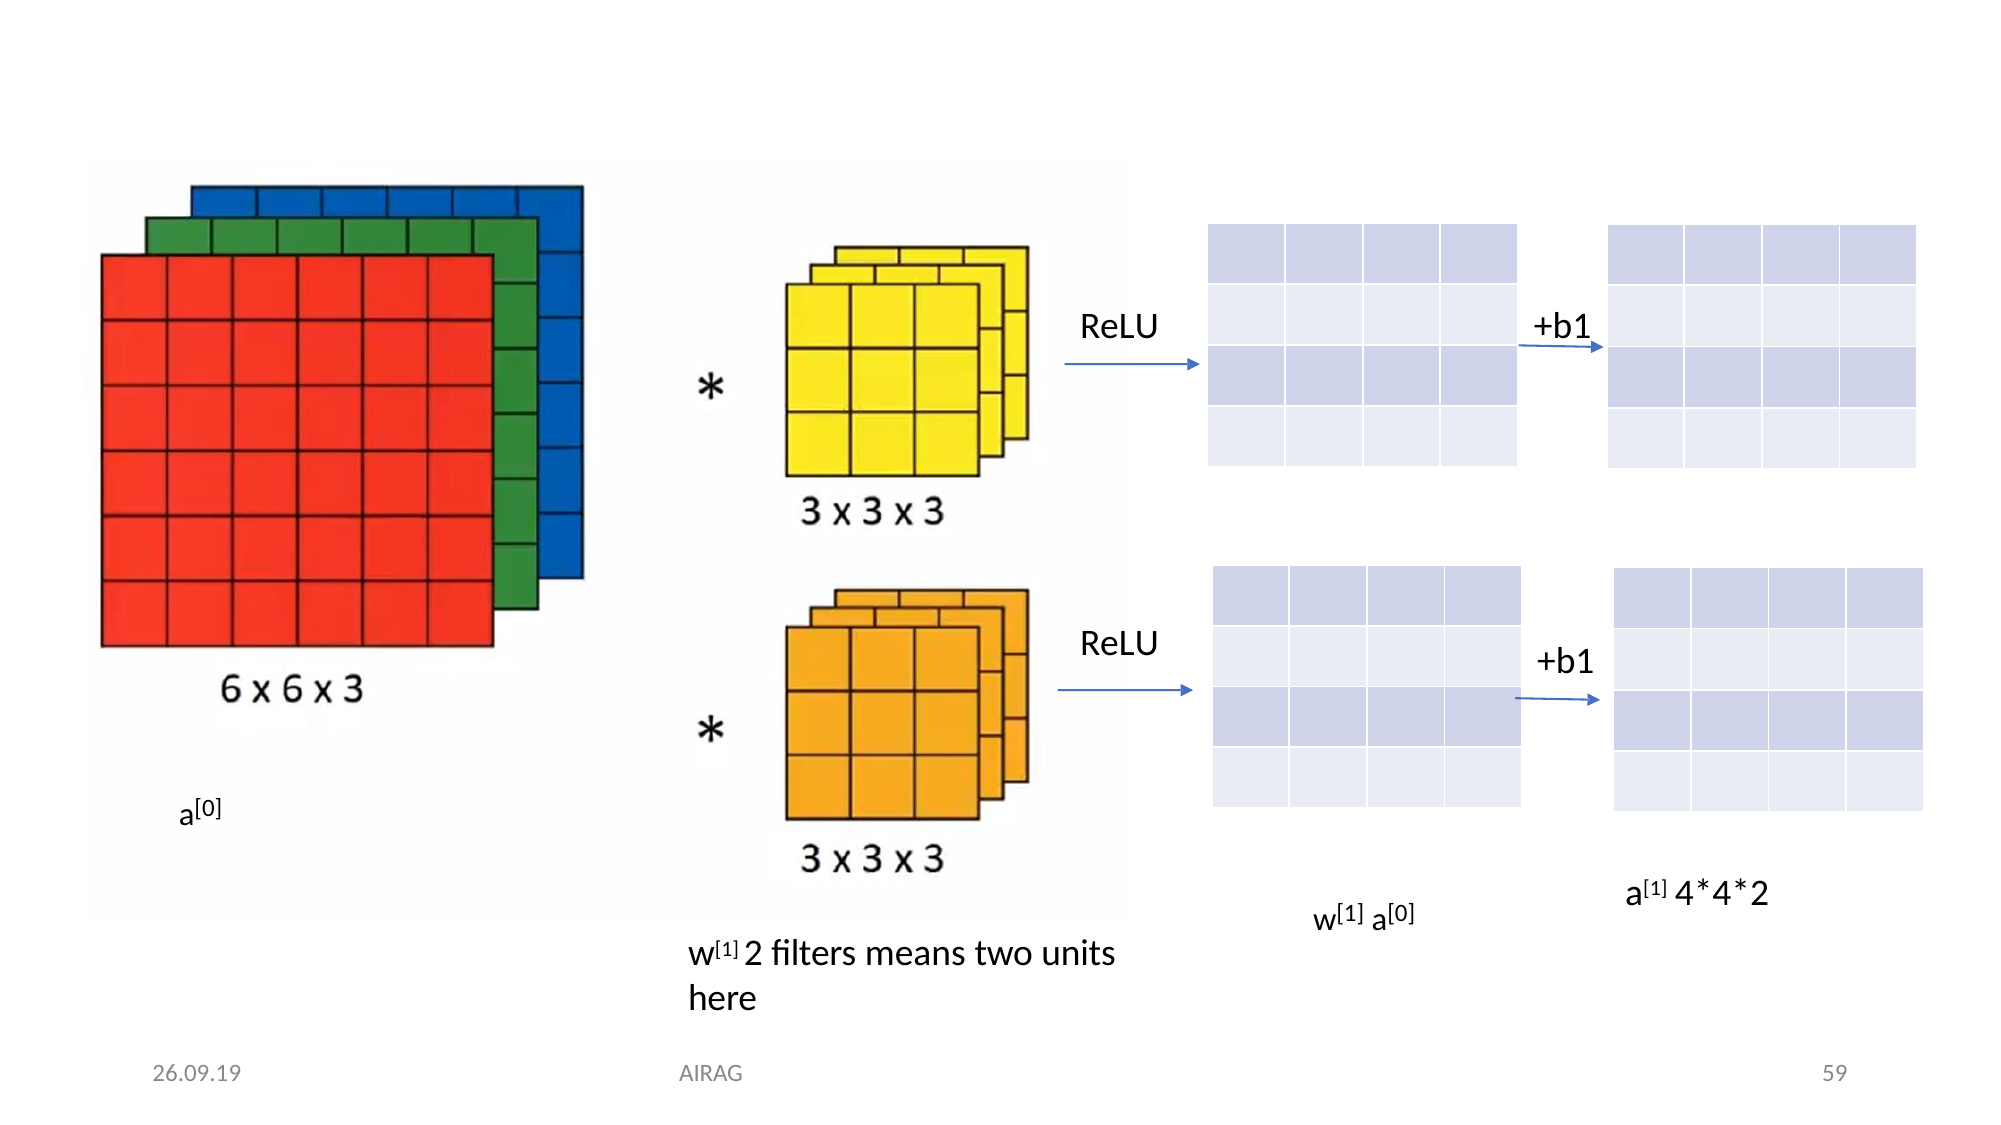

|  |  |  |  |
| --- | --- | --- | --- |
|  |  |  |  |
|  |  |  |  |
|  |  |  |  |
|  |  |  |  |
| --- | --- | --- | --- |
|  |  |  |  |
|  |  |  |  |
|  |  |  |  |
ReLU
+b1

|  |  |  |  |
| --- | --- | --- | --- |
|  |  |  |  |
|  |  |  |  |
|  |  |  |  |
|  |  |  |  |
| --- | --- | --- | --- |
|  |  |  |  |
|  |  |  |  |
|  |  |  |  |
ReLU
+b1

a[0]
w[1] a[0]
a[1] 4*4*2
w[1] 2 filters means two units
here
26.09.19
AIRAG
59